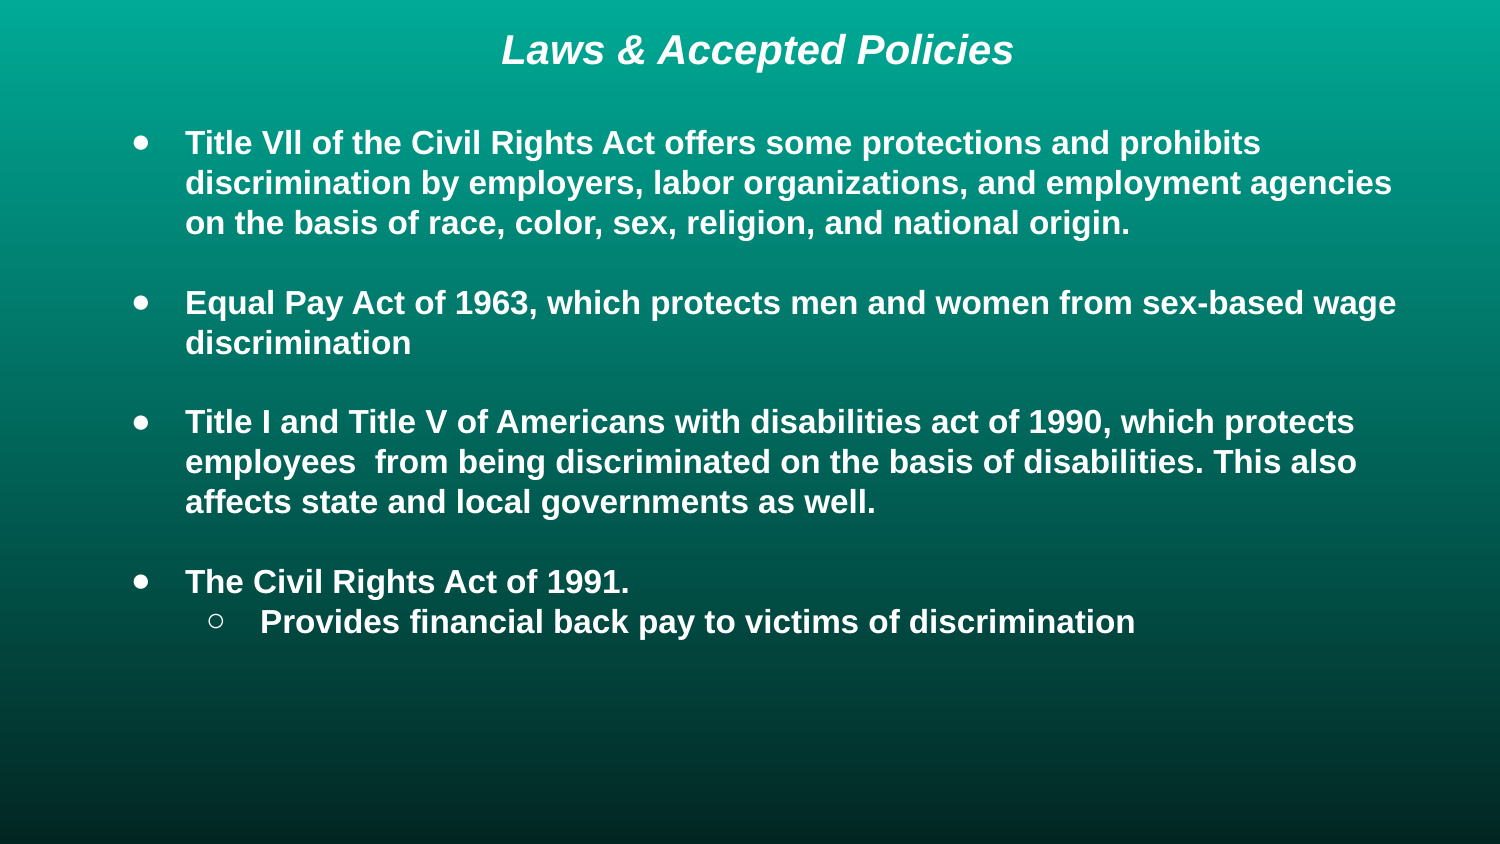

# Laws & Accepted Policies

Title Vll of the Civil Rights Act offers some protections and prohibits discrimination by employers, labor organizations, and employment agencies on the basis of race, color, sex, religion, and national origin.

Equal Pay Act of 1963, which protects men and women from sex-based wage discrimination

Title I and Title V of Americans with disabilities act of 1990, which protects employees  from being discriminated on the basis of disabilities. This also affects state and local governments as well.

The Civil Rights Act of 1991.
Provides financial back pay to victims of discrimination